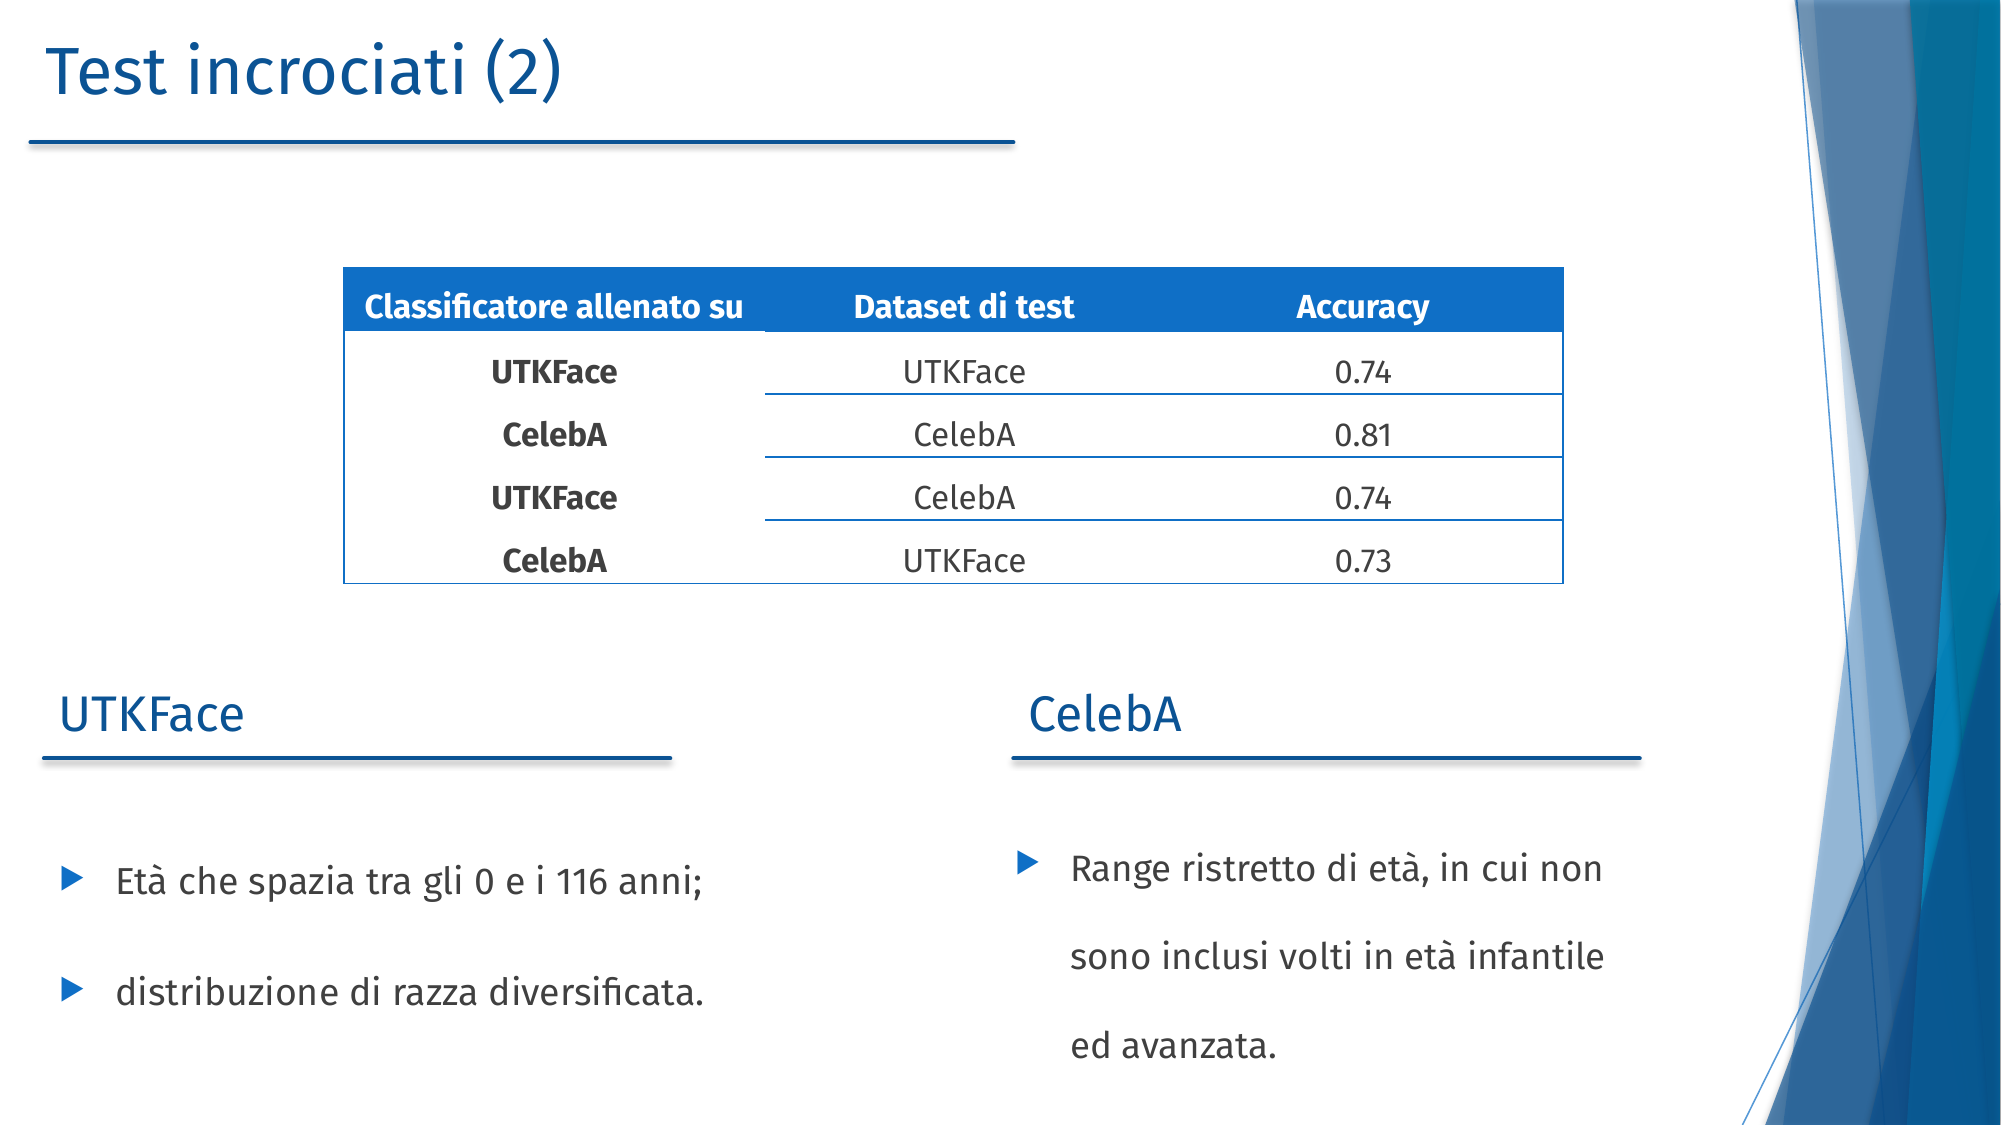

# Test incrociati (2)
| Classificatore allenato su | Dataset di test | Accuracy |
| --- | --- | --- |
| UTKFace | UTKFace | 0.74 |
| CelebA | CelebA | 0.81 |
| UTKFace | CelebA | 0.74 |
| CelebA | UTKFace | 0.73 |
CelebA
UTKFace
Range ristretto di età, in cui non sono inclusi volti in età infantile ed avanzata.
Età che spazia tra gli 0 e i 116 anni;
distribuzione di razza diversificata.